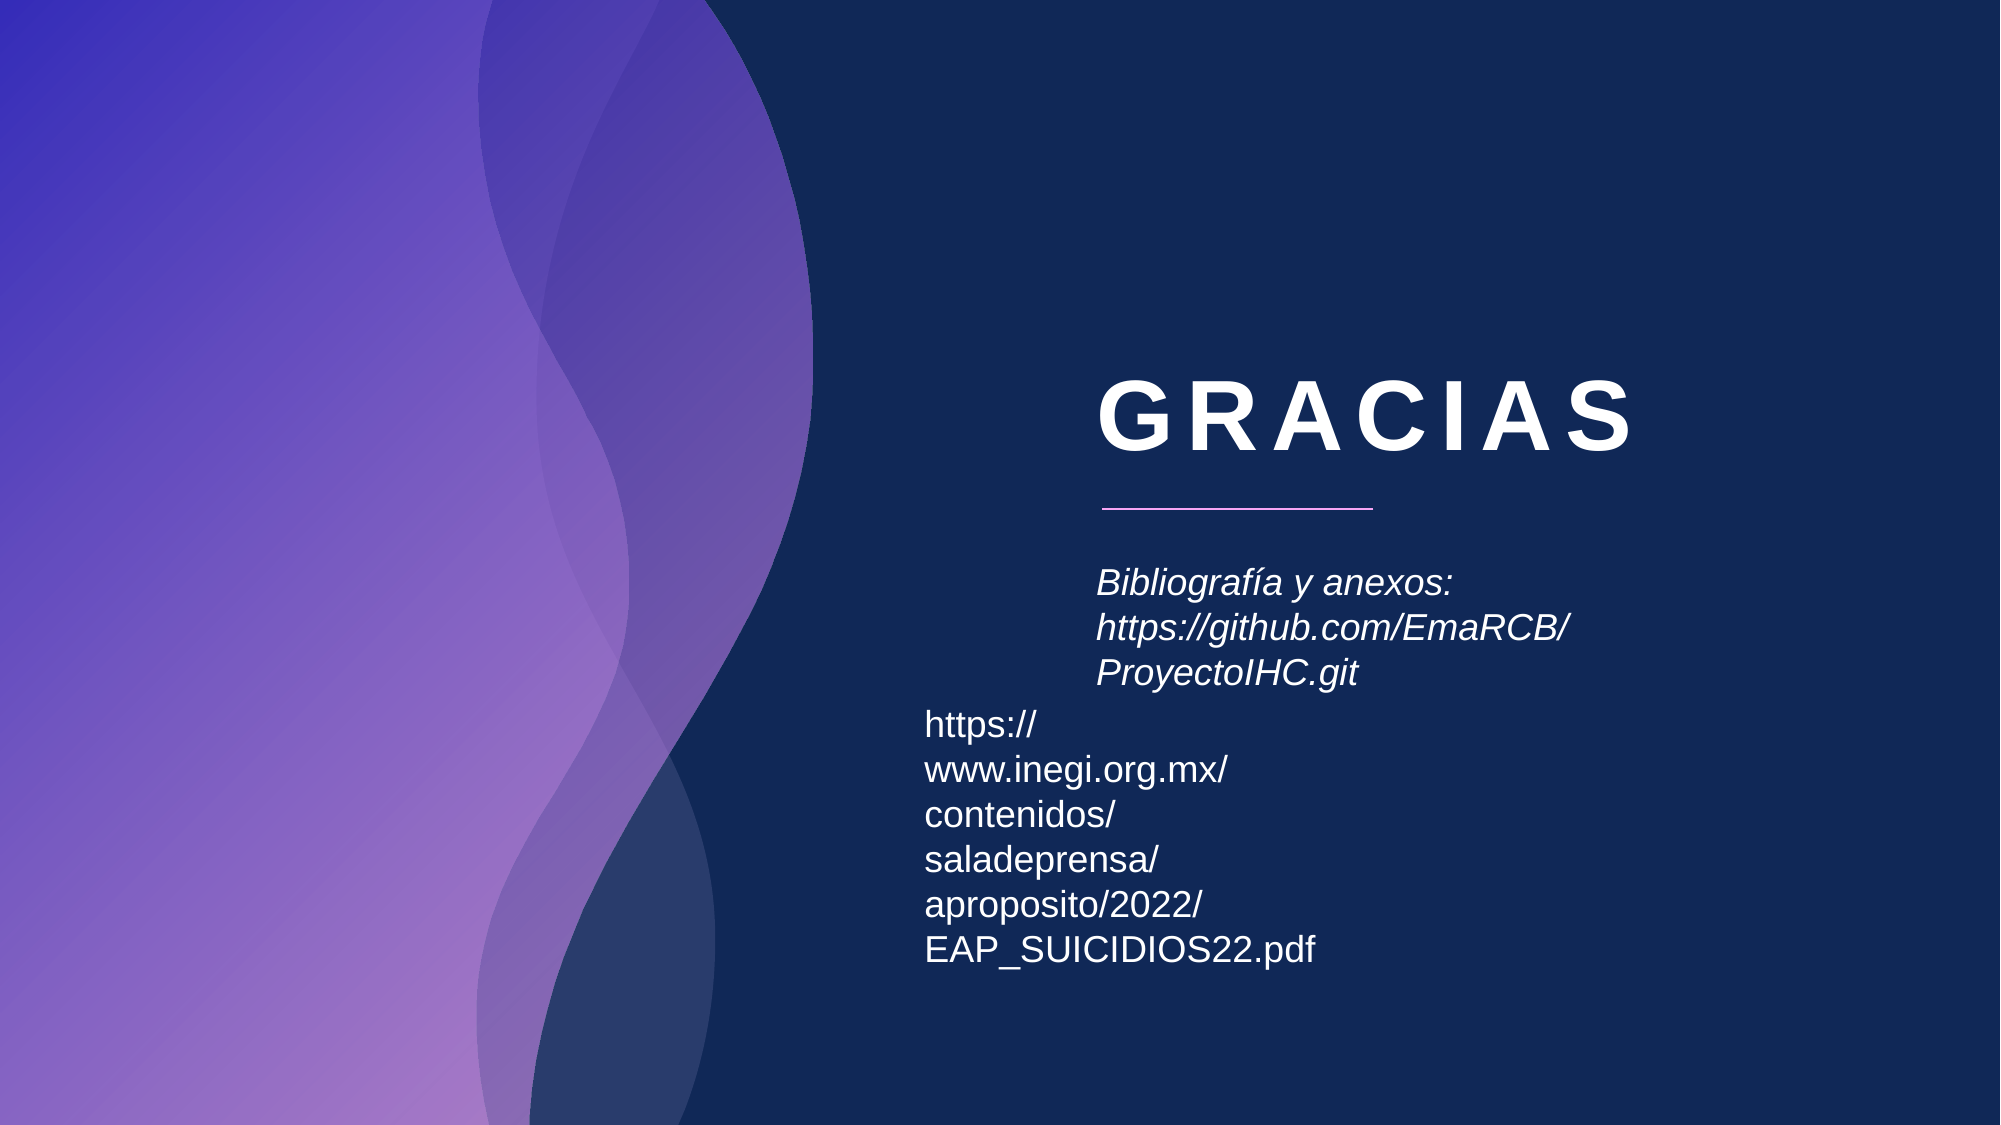

# GRACIAS
Bibliografía y anexos:
https://github.com/EmaRCB/ProyectoIHC.git
https://www.inegi.org.mx/contenidos/saladeprensa/aproposito/2022/EAP_SUICIDIOS22.pdf